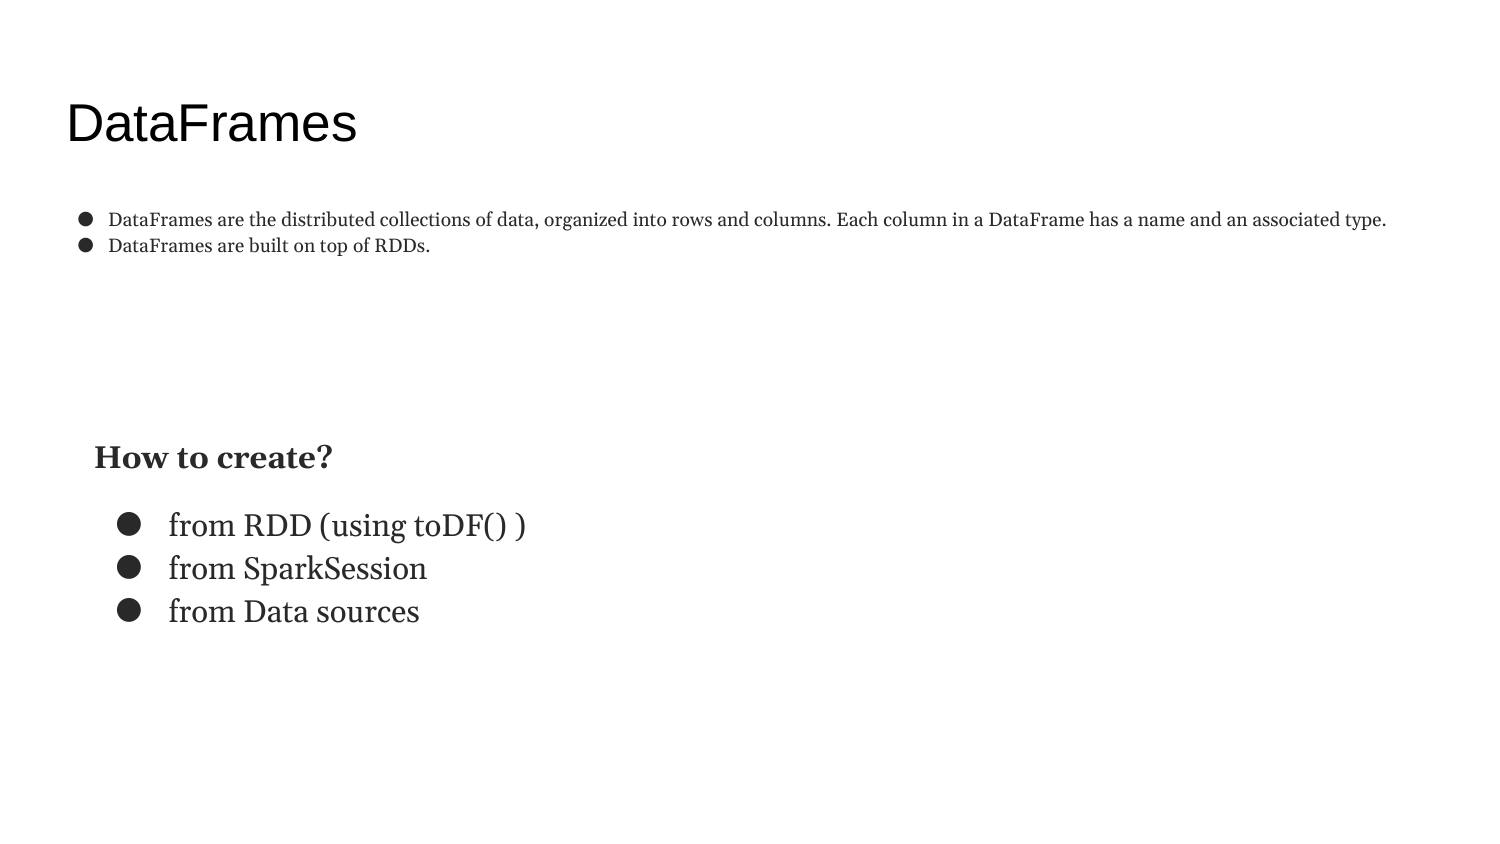

# DataFrames
DataFrames are the distributed collections of data, organized into rows and columns. Each column in a DataFrame has a name and an associated type.
DataFrames are built on top of RDDs.

How to create?
from RDD (using toDF() )
from SparkSession
from Data sources